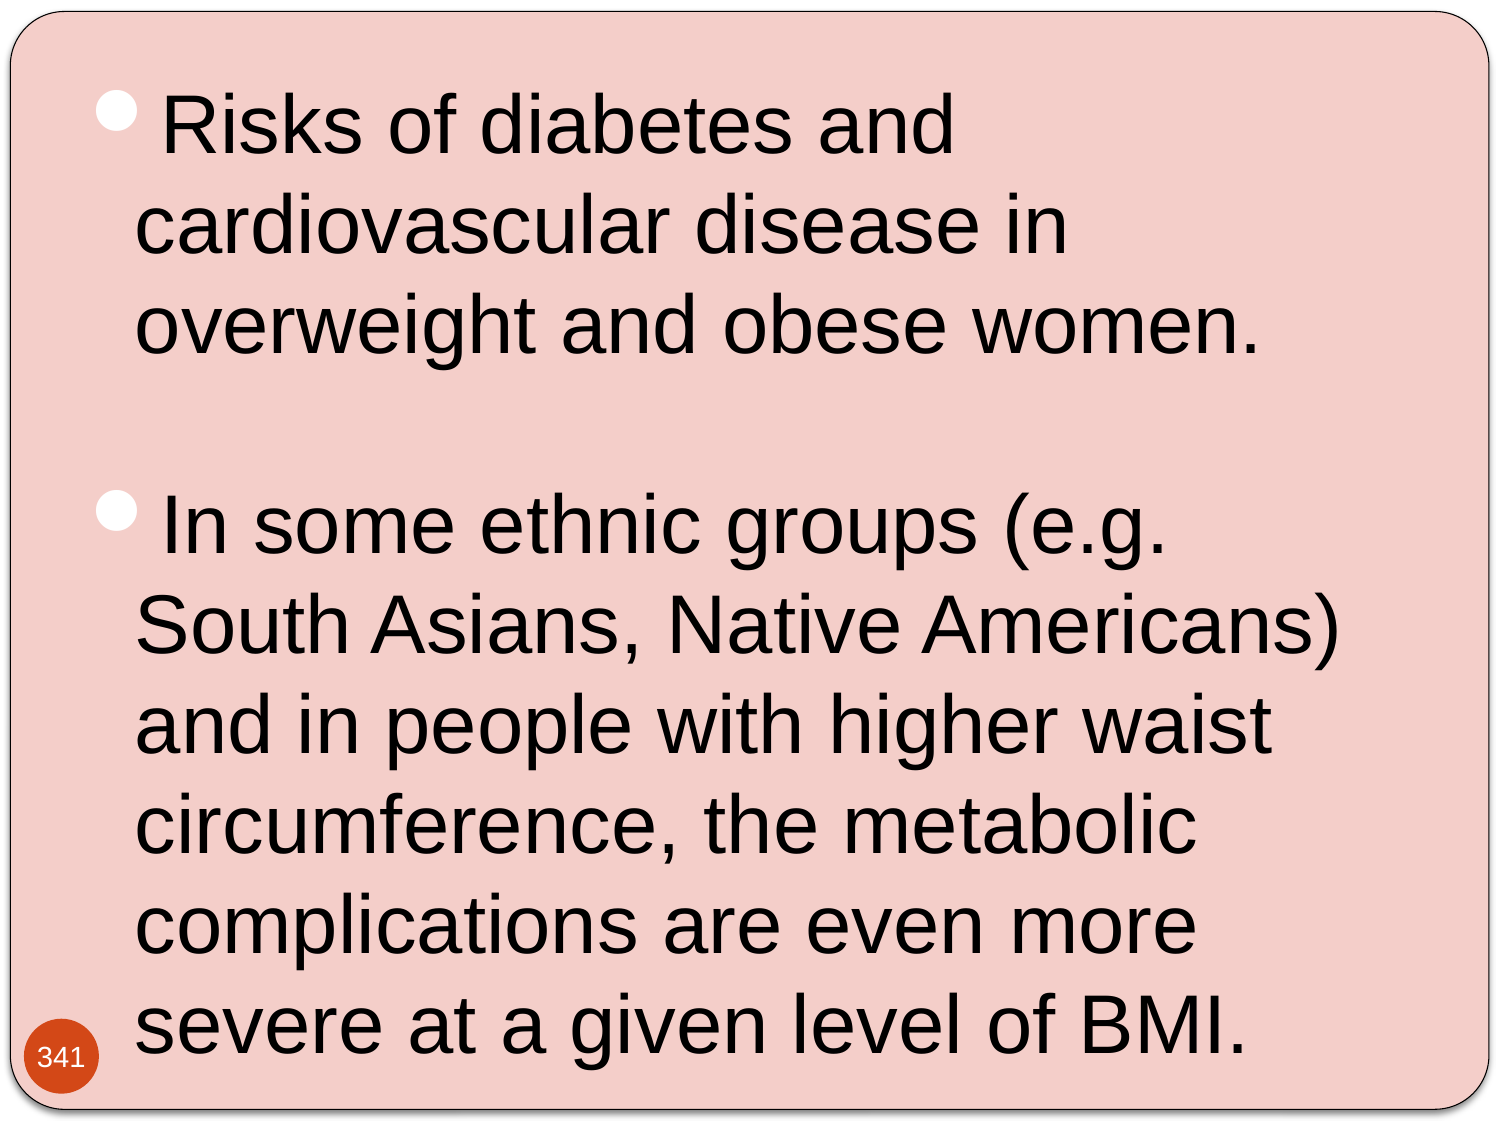

Risks of diabetes and cardiovascular disease in overweight and obese women.

In some ethnic groups (e.g. South Asians, Native Americans) and in people with higher waist circumference, the metabolic complications are even more severe at a given level of BMI.

341